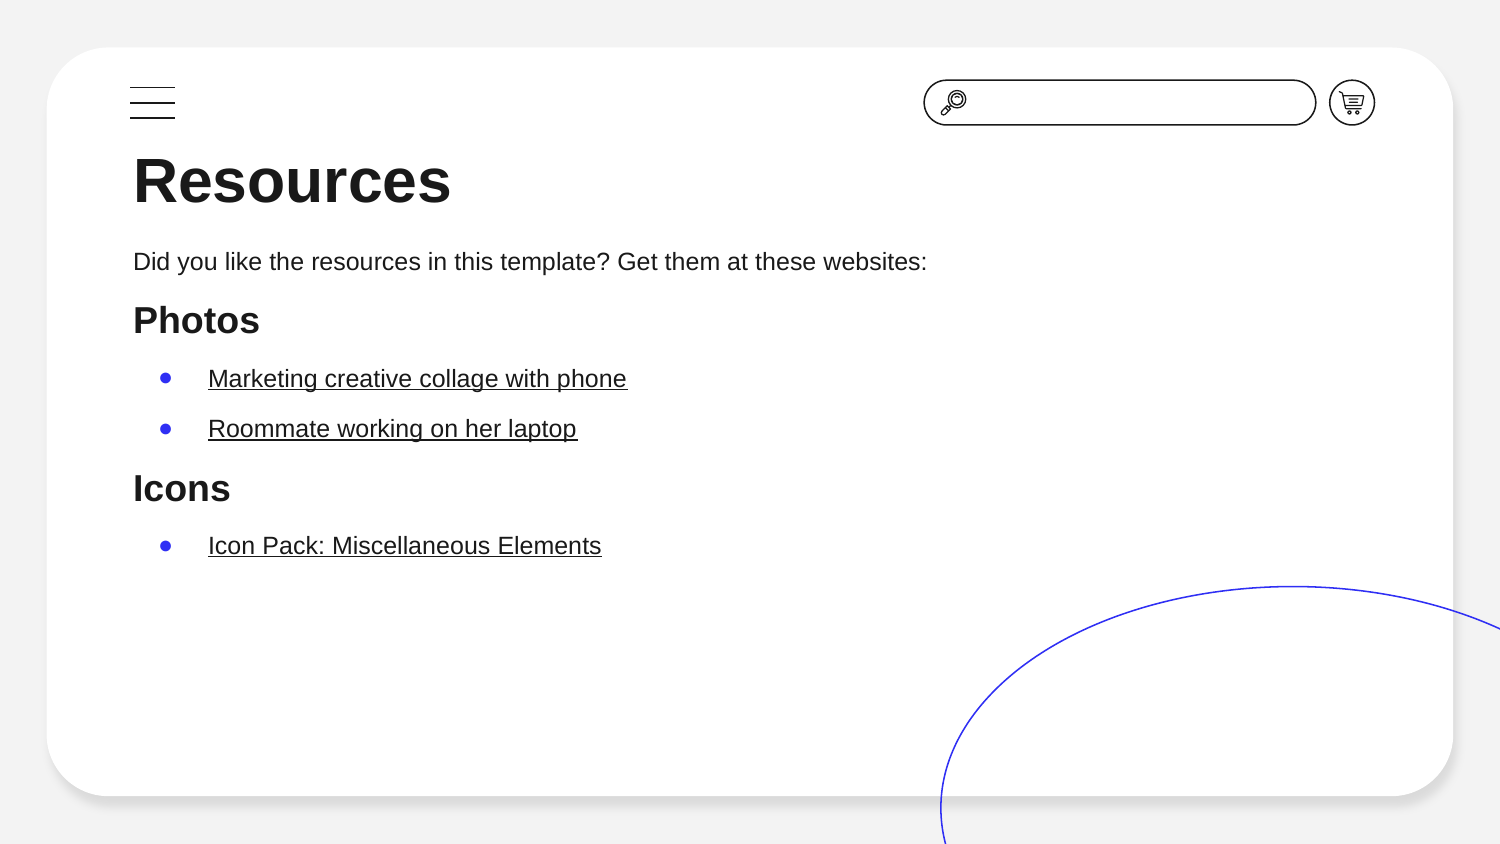

# Resources
Did you like the resources in this template? Get them at these websites:
Photos
Marketing creative collage with phone
Roommate working on her laptop
Icons
Icon Pack: Miscellaneous Elements